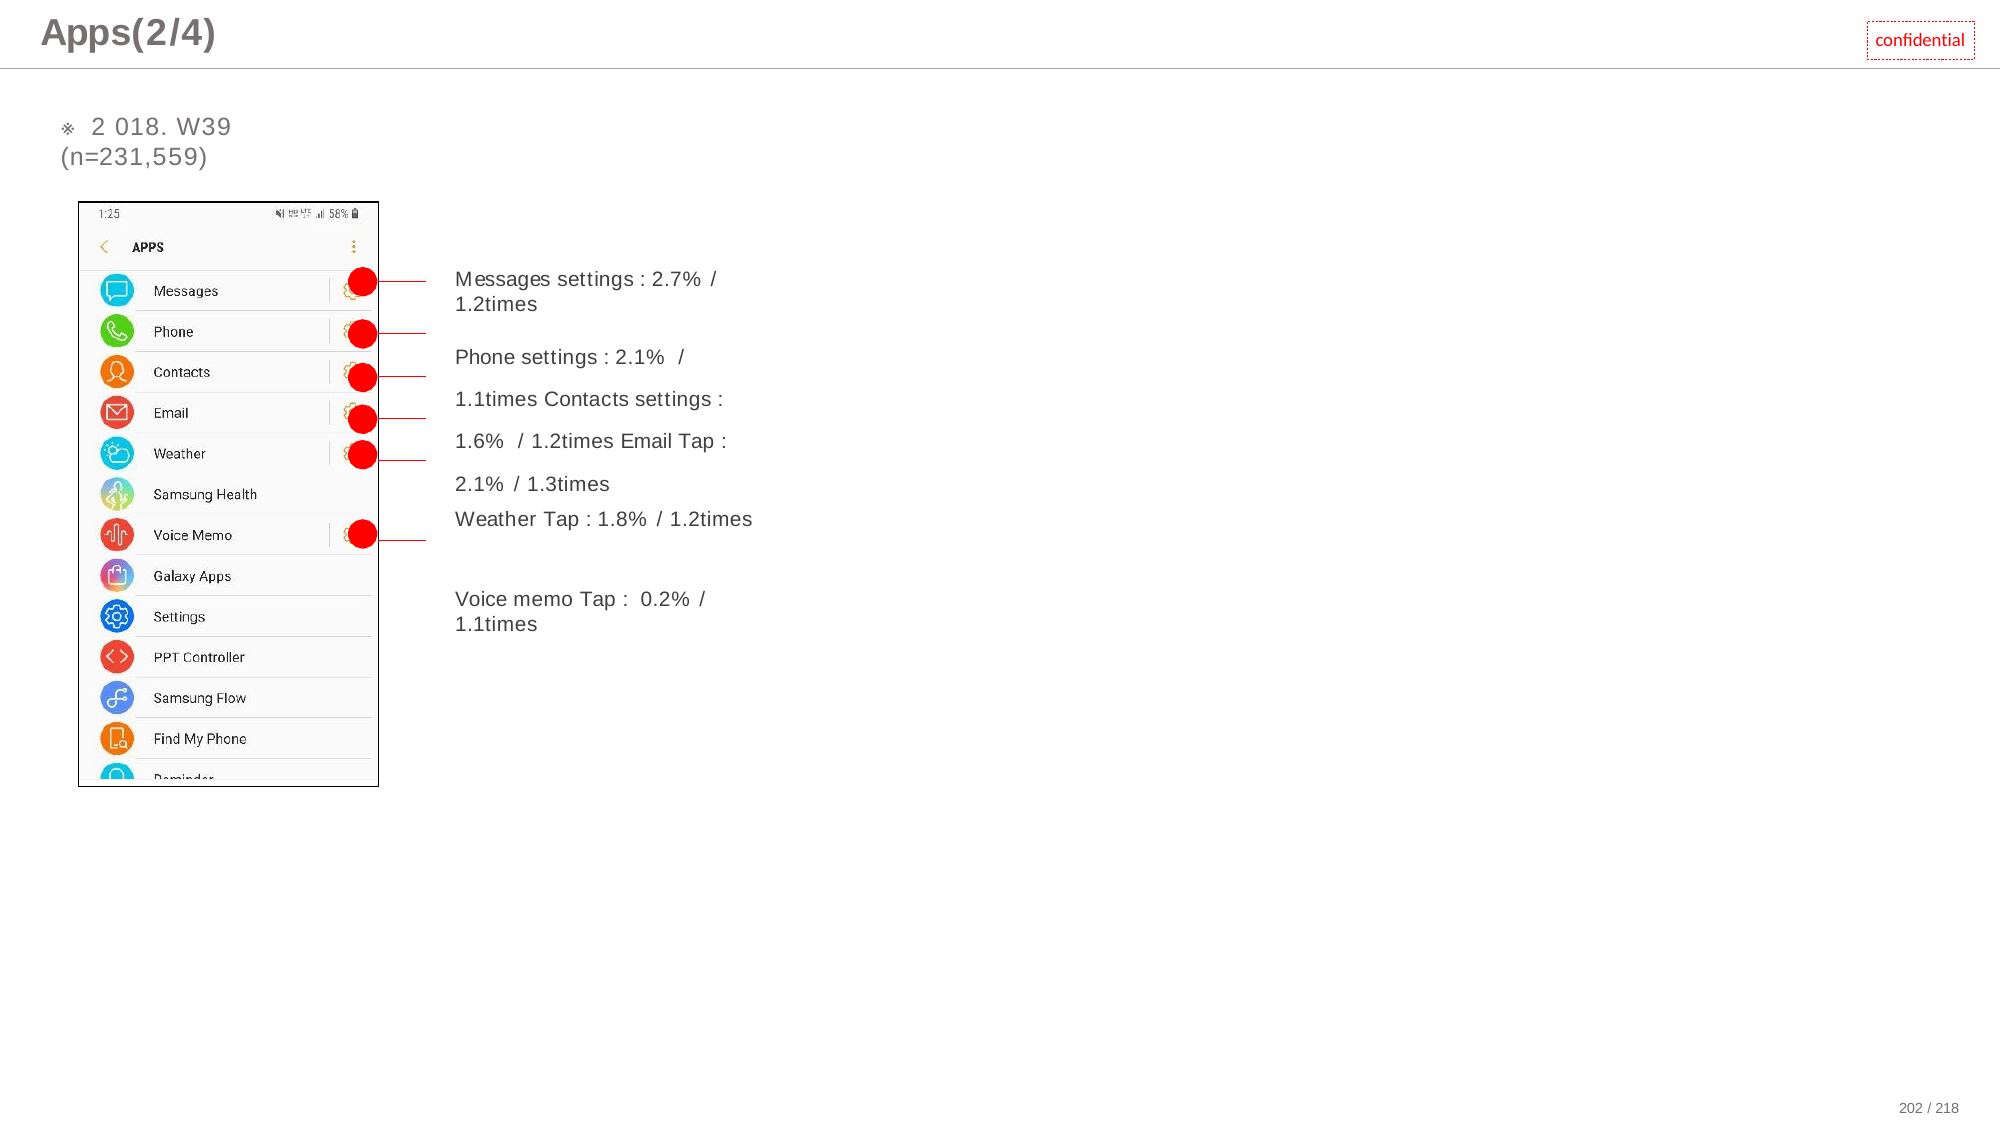

# Apps(2/4)
confidential
※2018. W39 (n=231,559)
|  |  |
| --- | --- |
|  |  |
|  |  |
|  |  |
|  |  |
|  |  |
|  |  |

Messages settings : 2.7% / 1.2times
Phone settings : 2.1% / 1.1times Contacts settings : 1.6% / 1.2times Email Tap : 2.1% / 1.3times
Weather Tap : 1.8% / 1.2times

Voice memo Tap :  0.2% / 1.1times

202 / 218